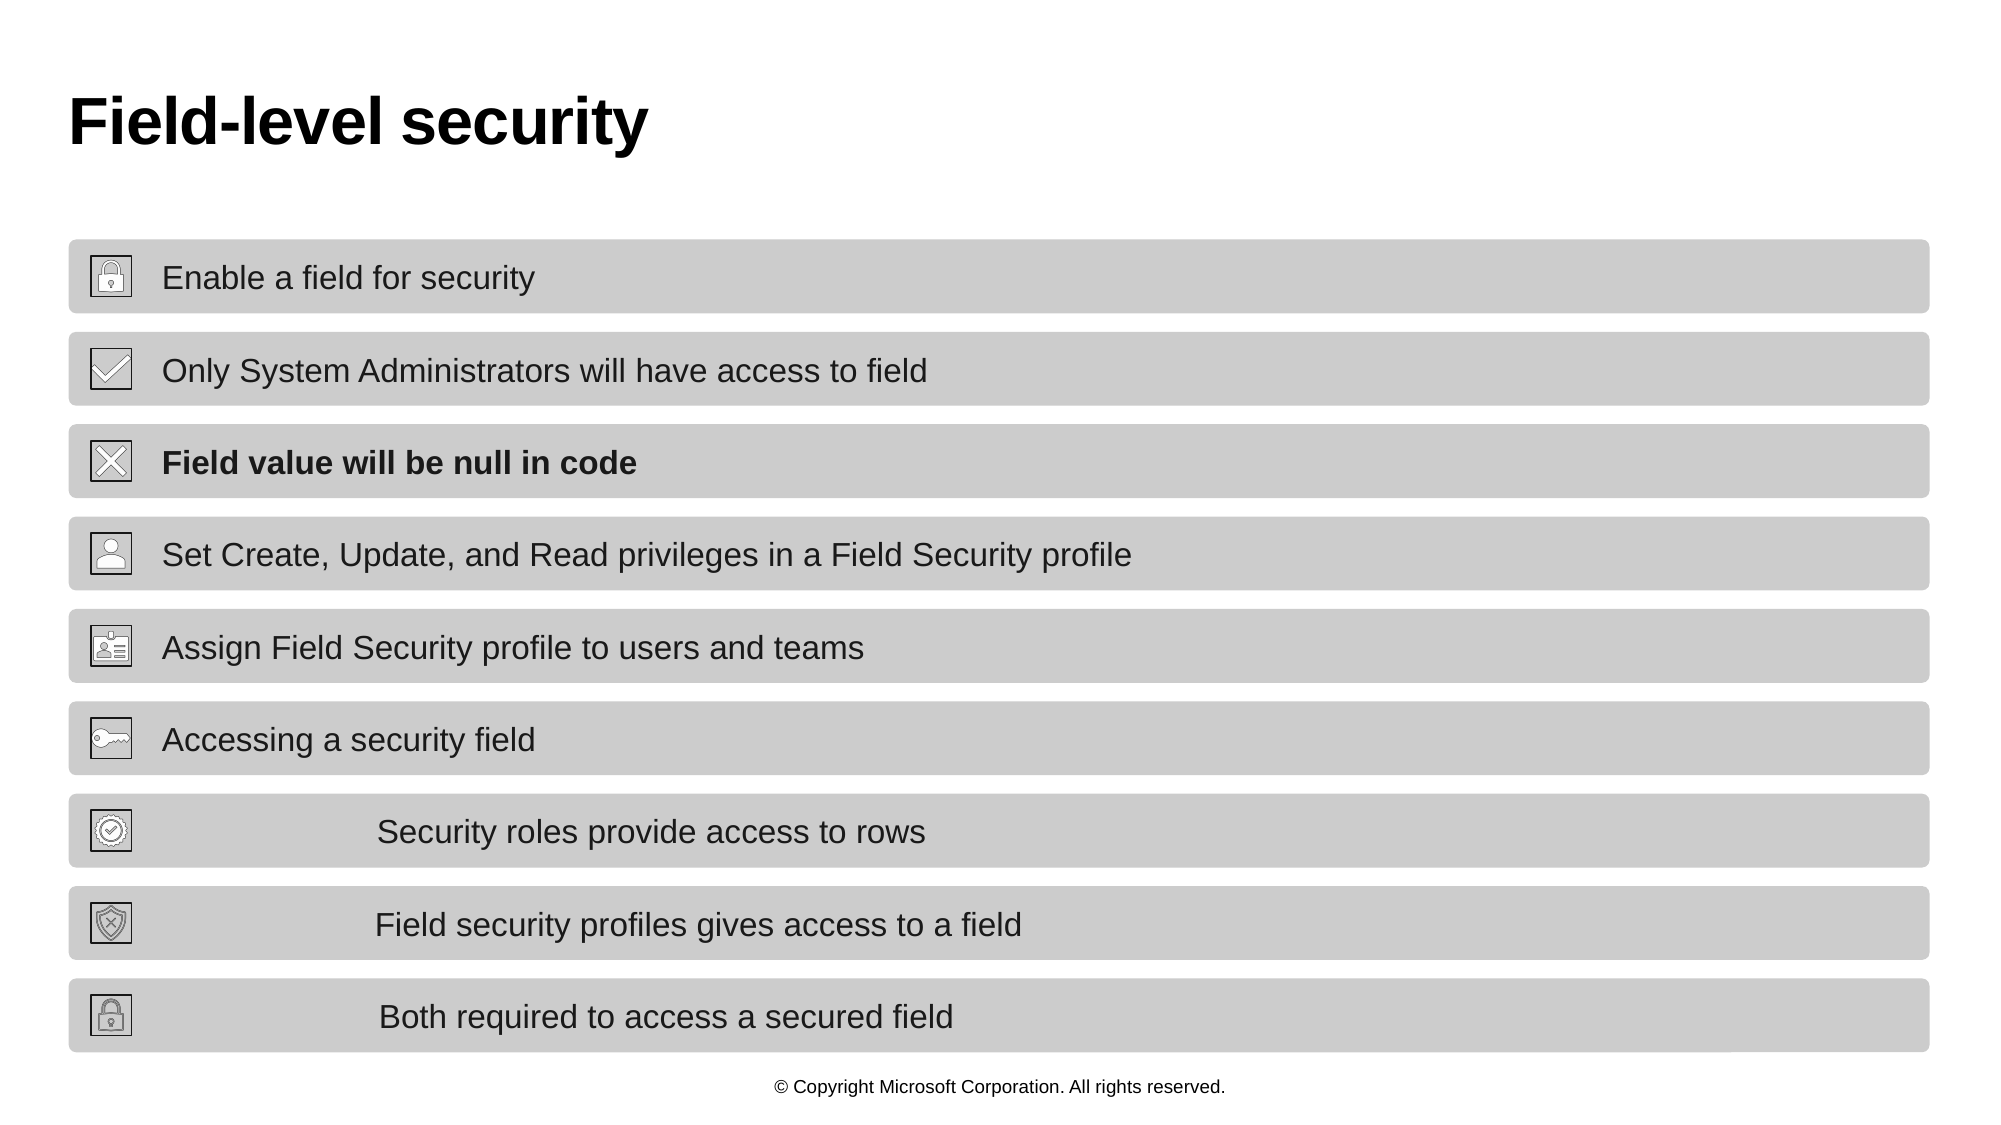

# Field-level security
Enable a field for security
Only System Administrators will have access to field
Field value will be null in code
Set Create, Update, and Read privileges in a Field Security profile
Assign Field Security profile to users and teams
Accessing a security field
Security roles provide access to rows
Field security profiles gives access to a field
Both required to access a secured field